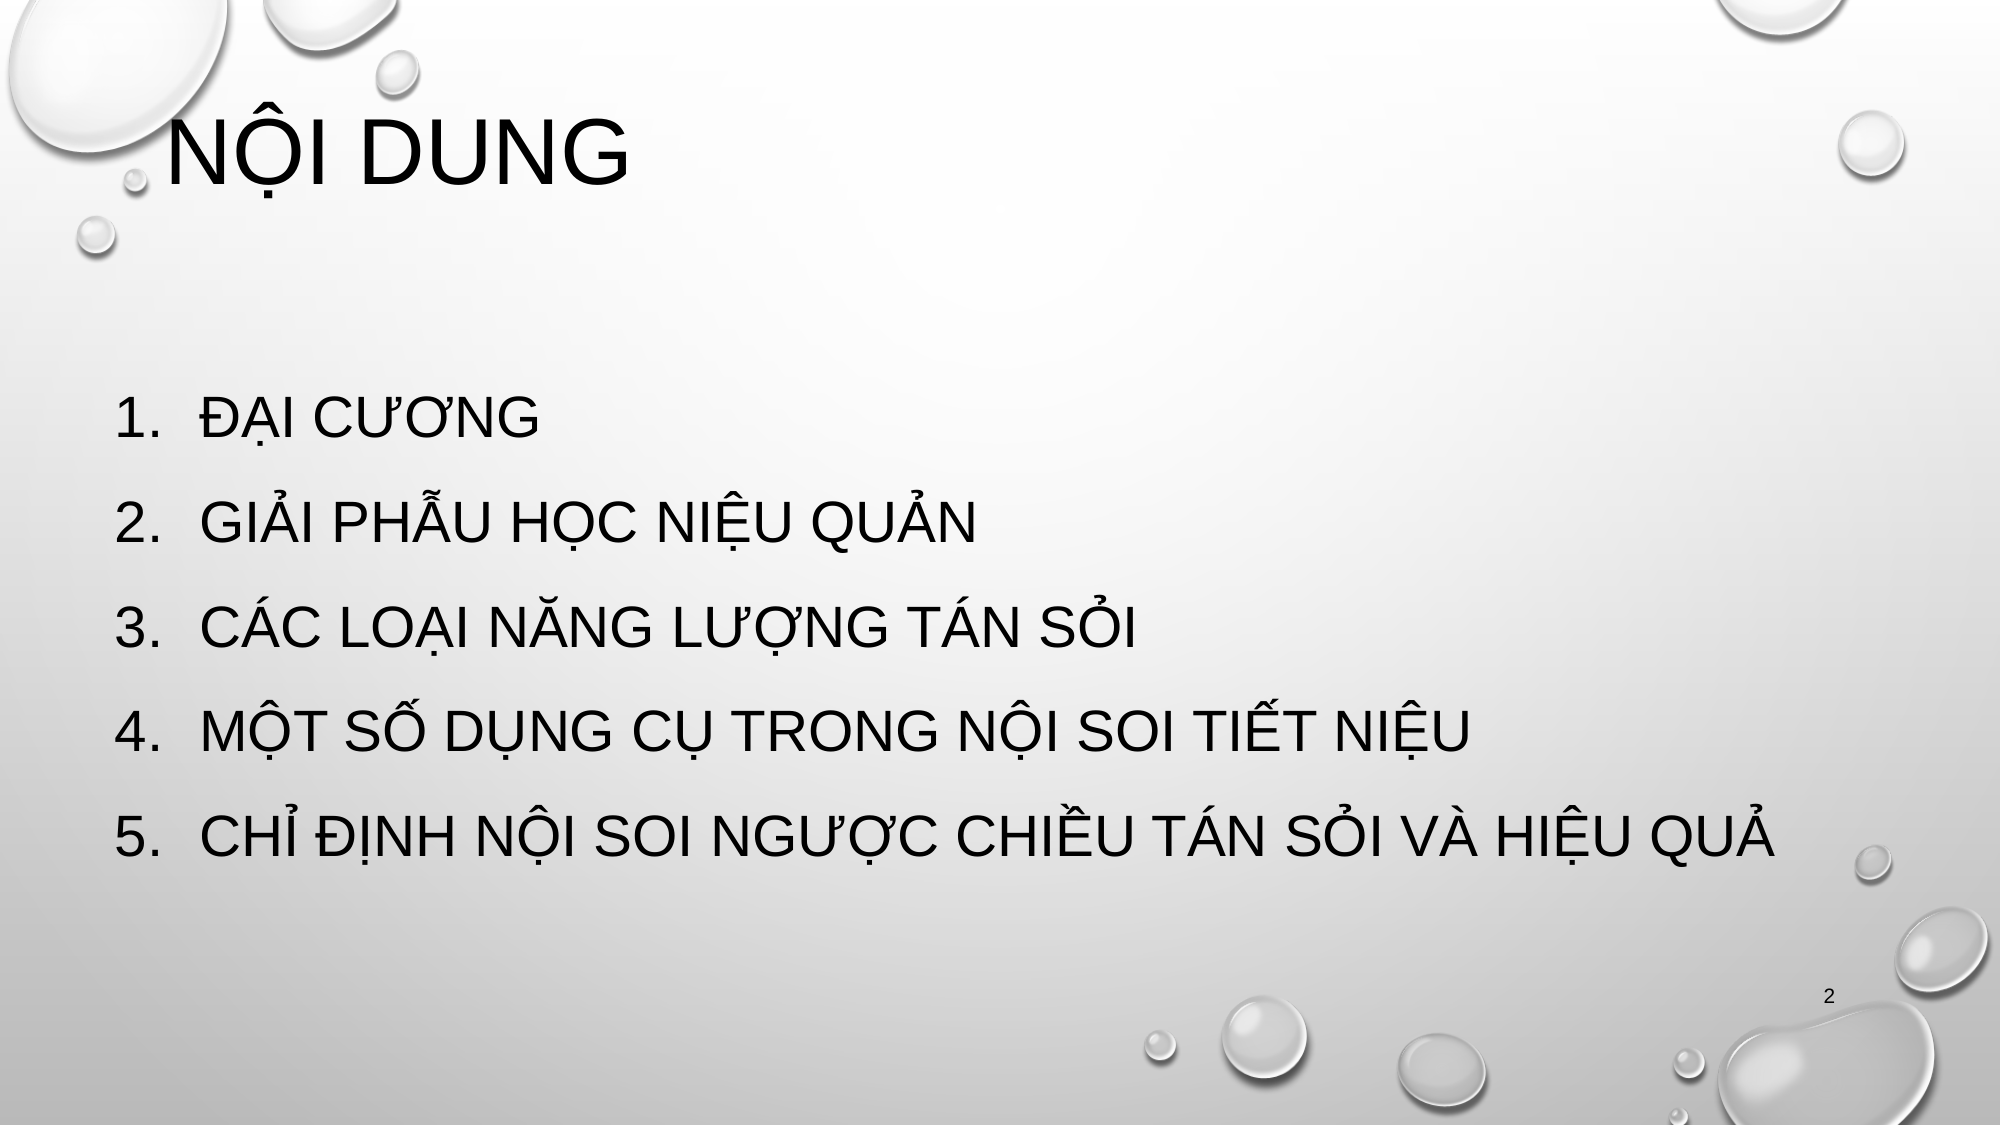

# NỘI DUNG
ĐẠI CƯƠNG
Giải phẫu HỌC niệu quản
CÁC LOẠI NĂNG LƯỢNG TÁN SỎI
MỘT SỐ DỤNG CỤ TRONG NỘI SOI TIẾT NIỆU
CHỈ ĐỊNH NỘI SOI NGƯỢC CHIỀU TÁN SỎI VÀ HIỆU QUẢ
2